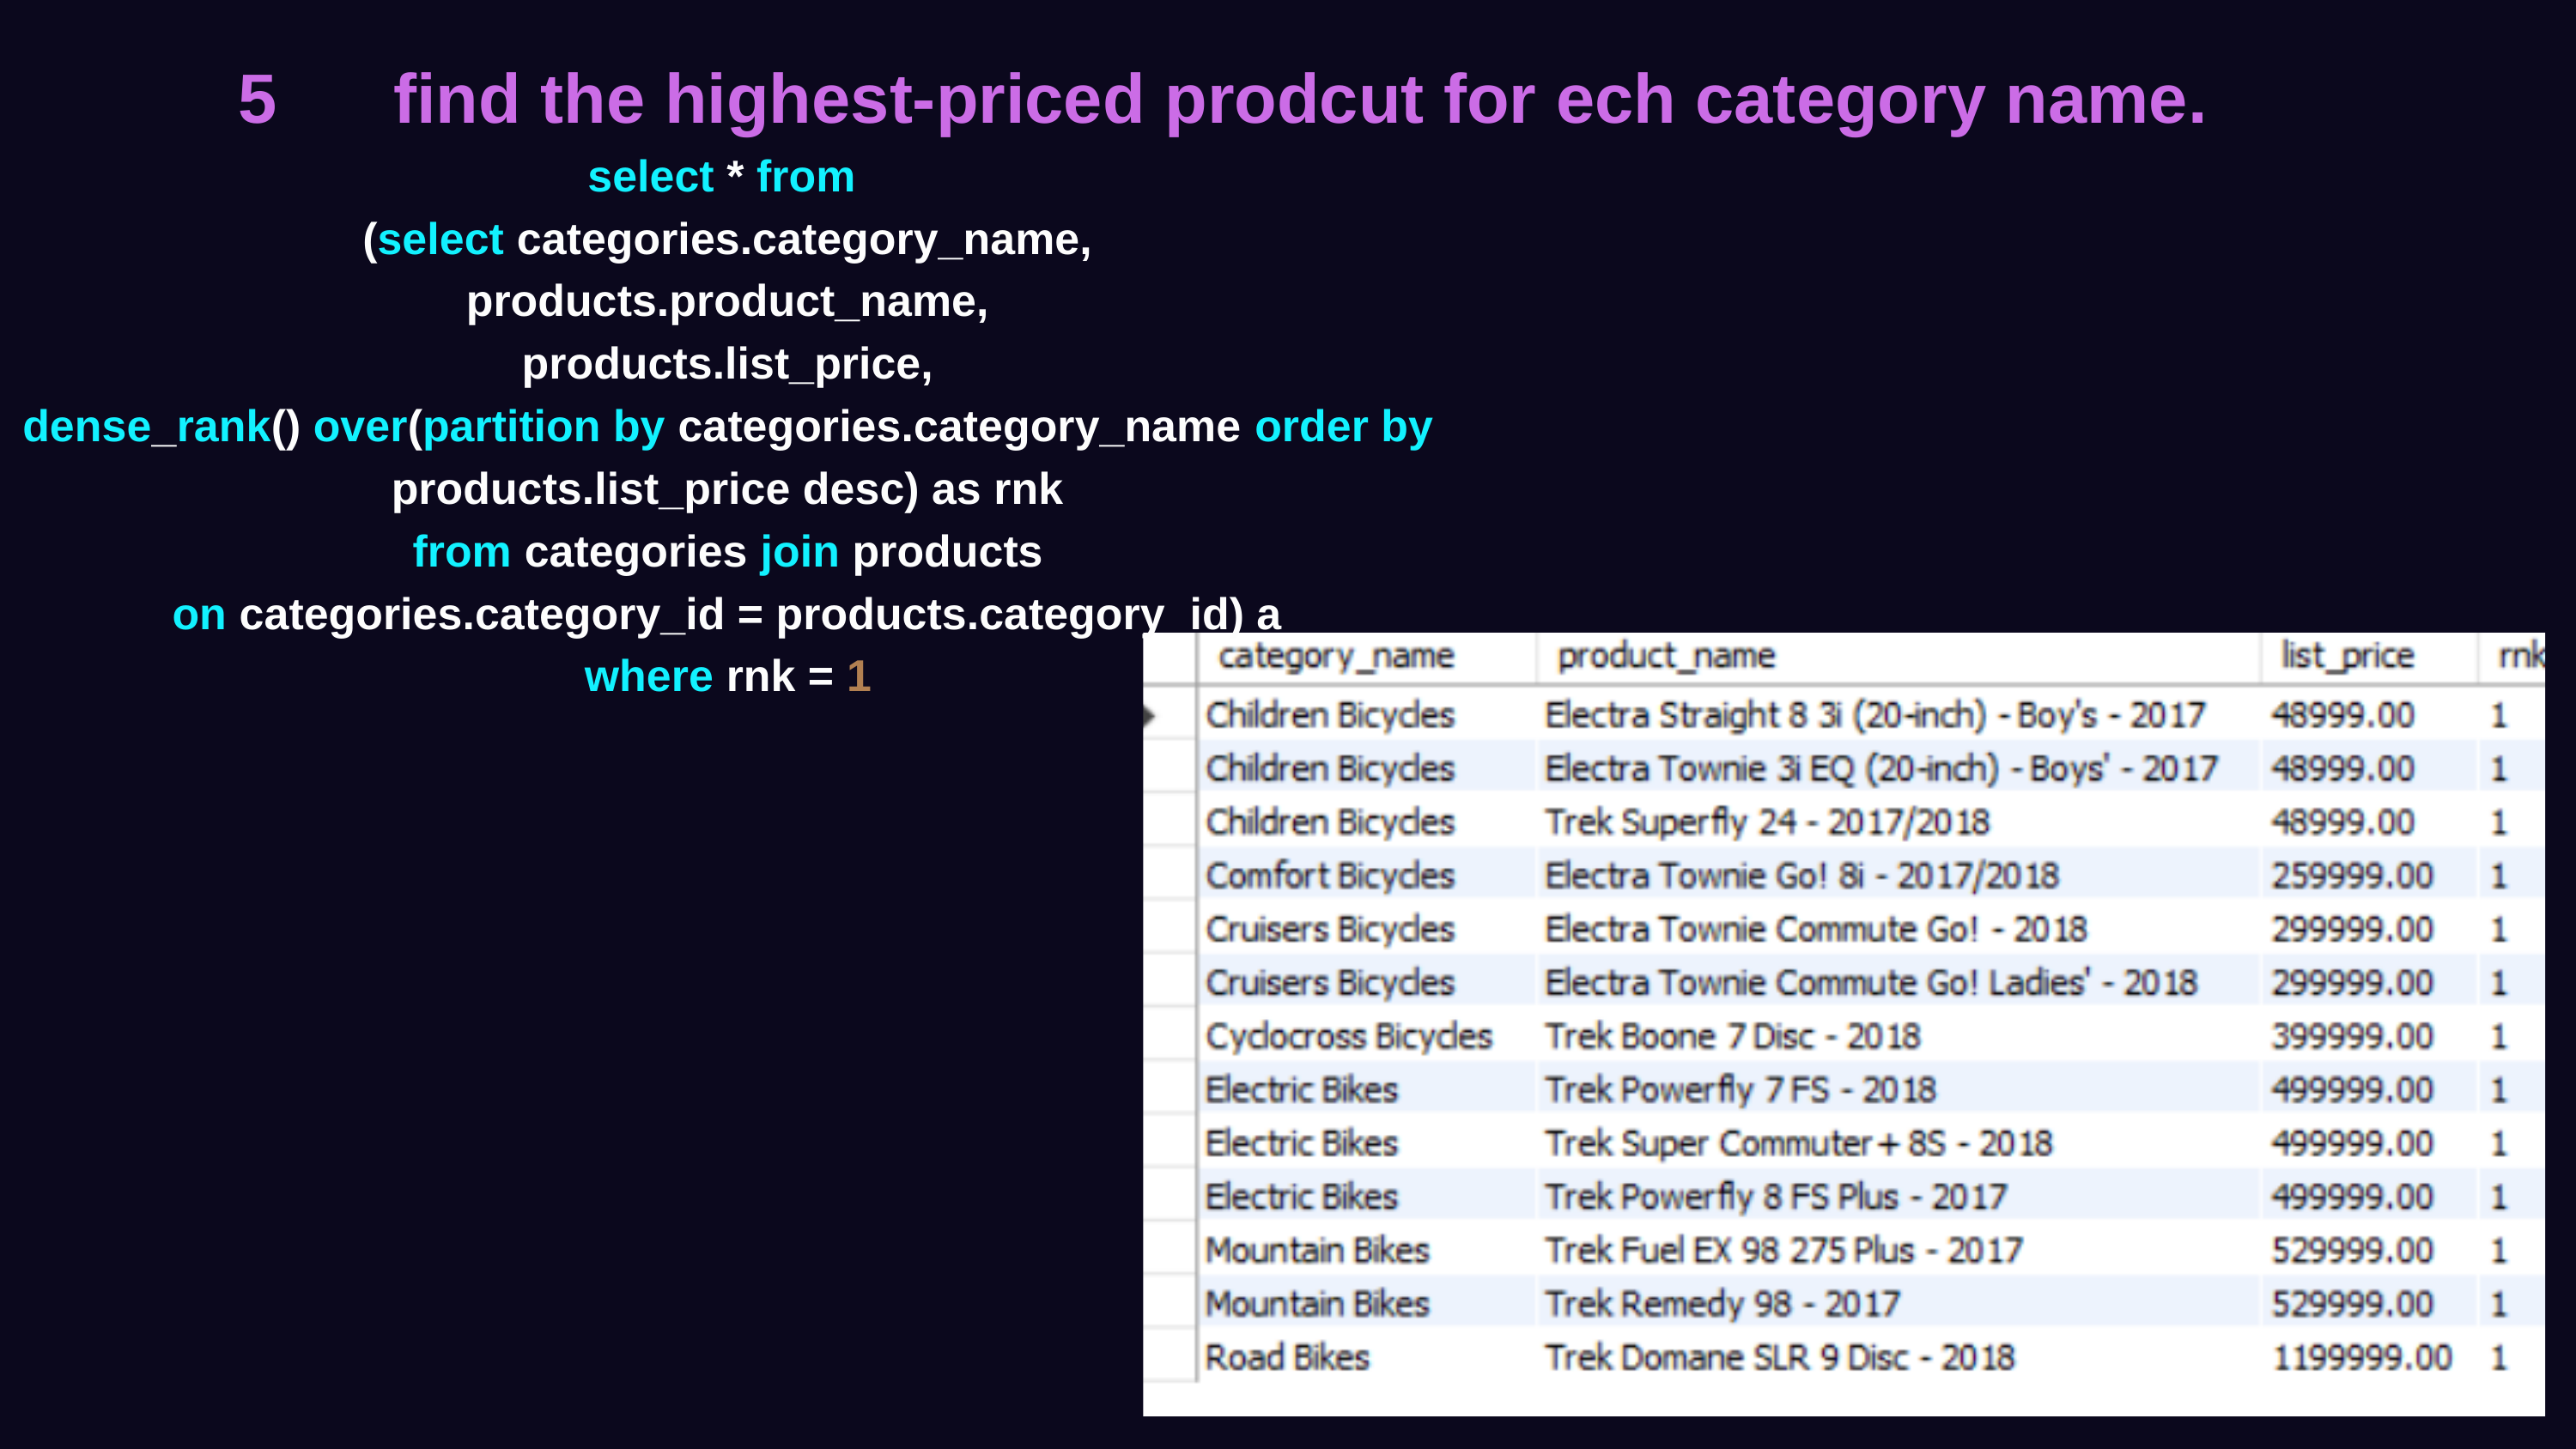

5      find the highest-priced prodcut for ech category name.
select * from
(select categories.category_name,
products.product_name,
products.list_price,
dense_rank() over(partition by categories.category_name order by products.list_price desc) as rnk
from categories join products
on categories.category_id = products.category_id) a
where rnk = 1